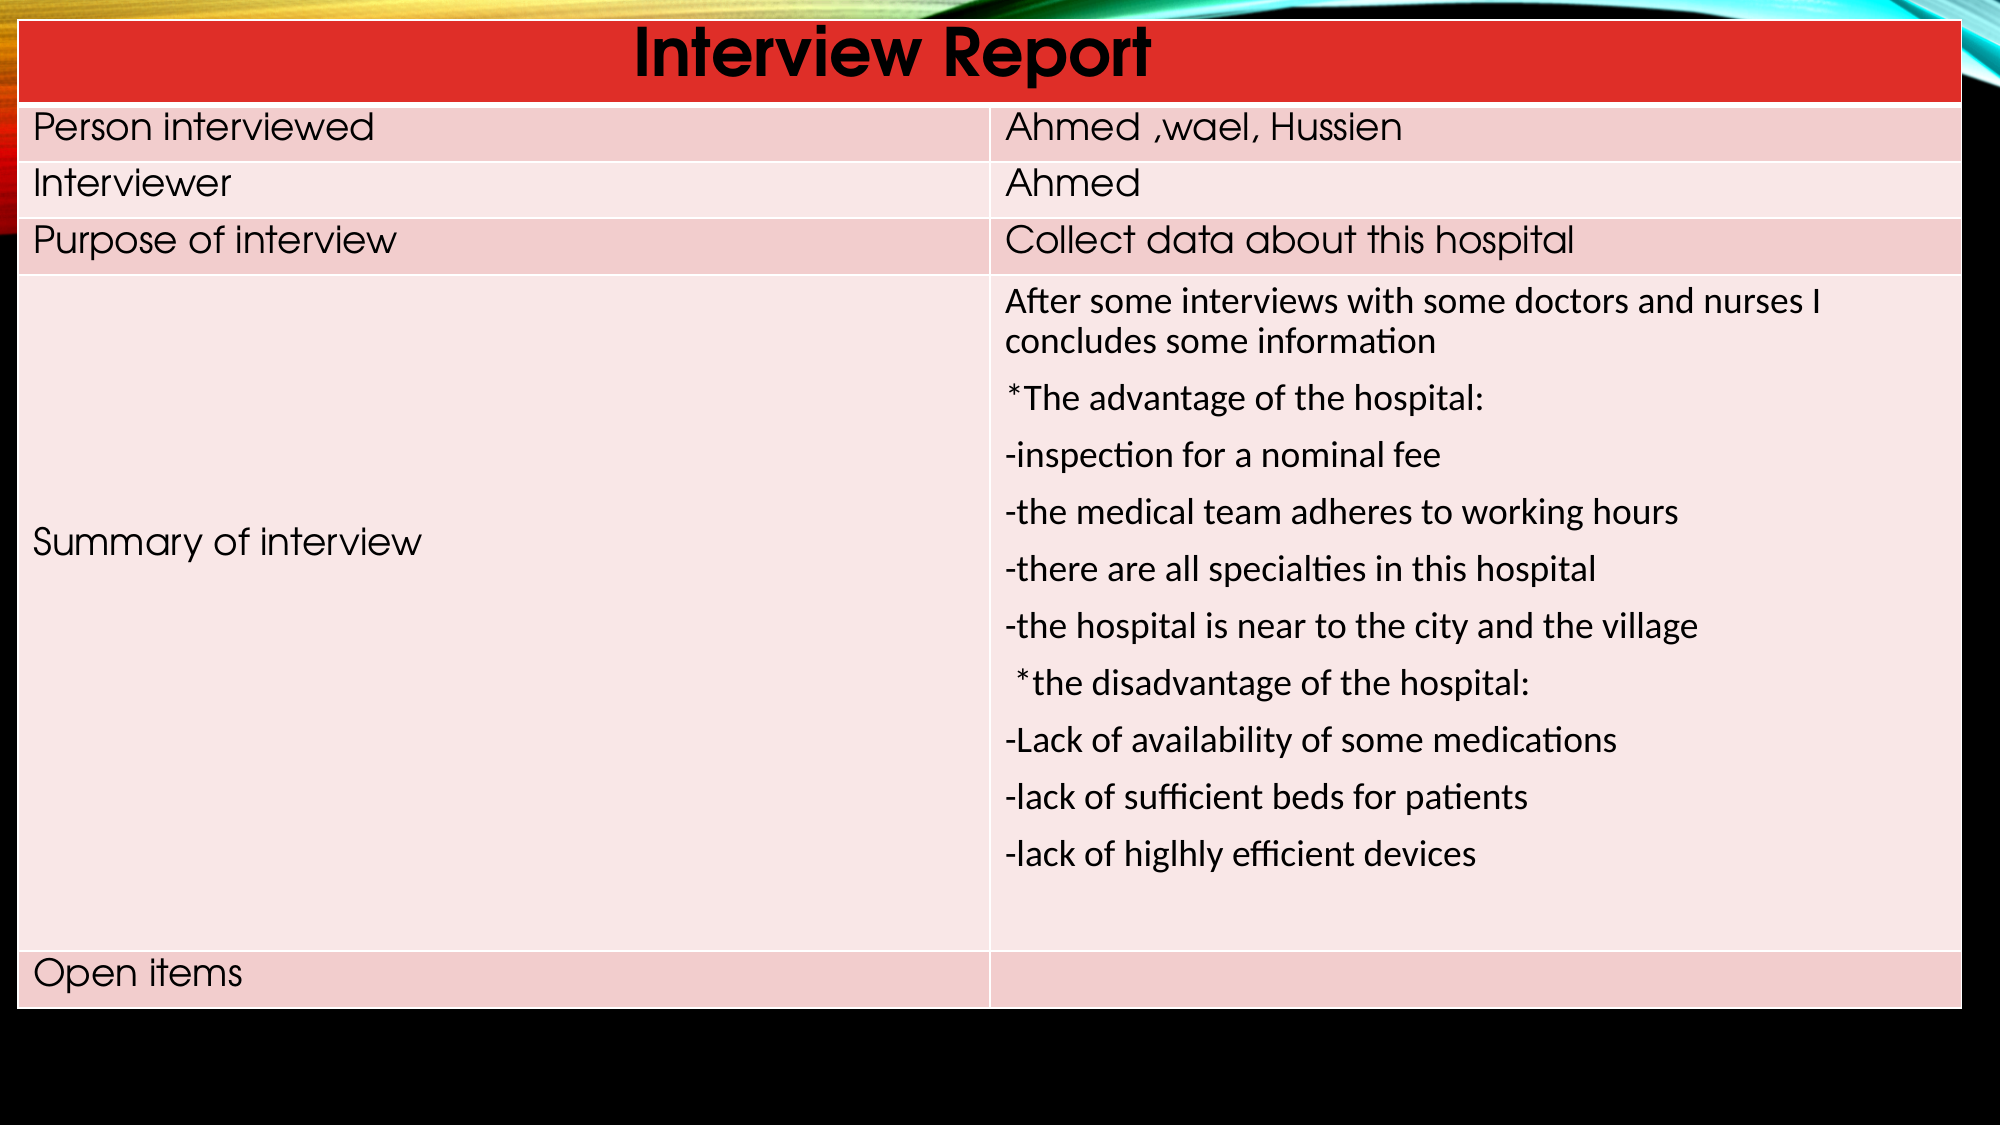

| Interview Report |  |
| --- | --- |
| Person interviewed | Ahmed ,wael, Hussien |
| Interviewer | Ahmed |
| Purpose of interview | Collect data about this hospital |
| Summary of interview | After some interviews with some doctors and nurses I concludes some information \*The advantage of the hospital: -inspection for a nominal fee -the medical team adheres to working hours -there are all specialties in this hospital -the hospital is near to the city and the village  \*the disadvantage of the hospital: -Lack of availability of some medications -lack of sufficient beds for patients -lack of higlhly efficient devices |
| Open items |  |